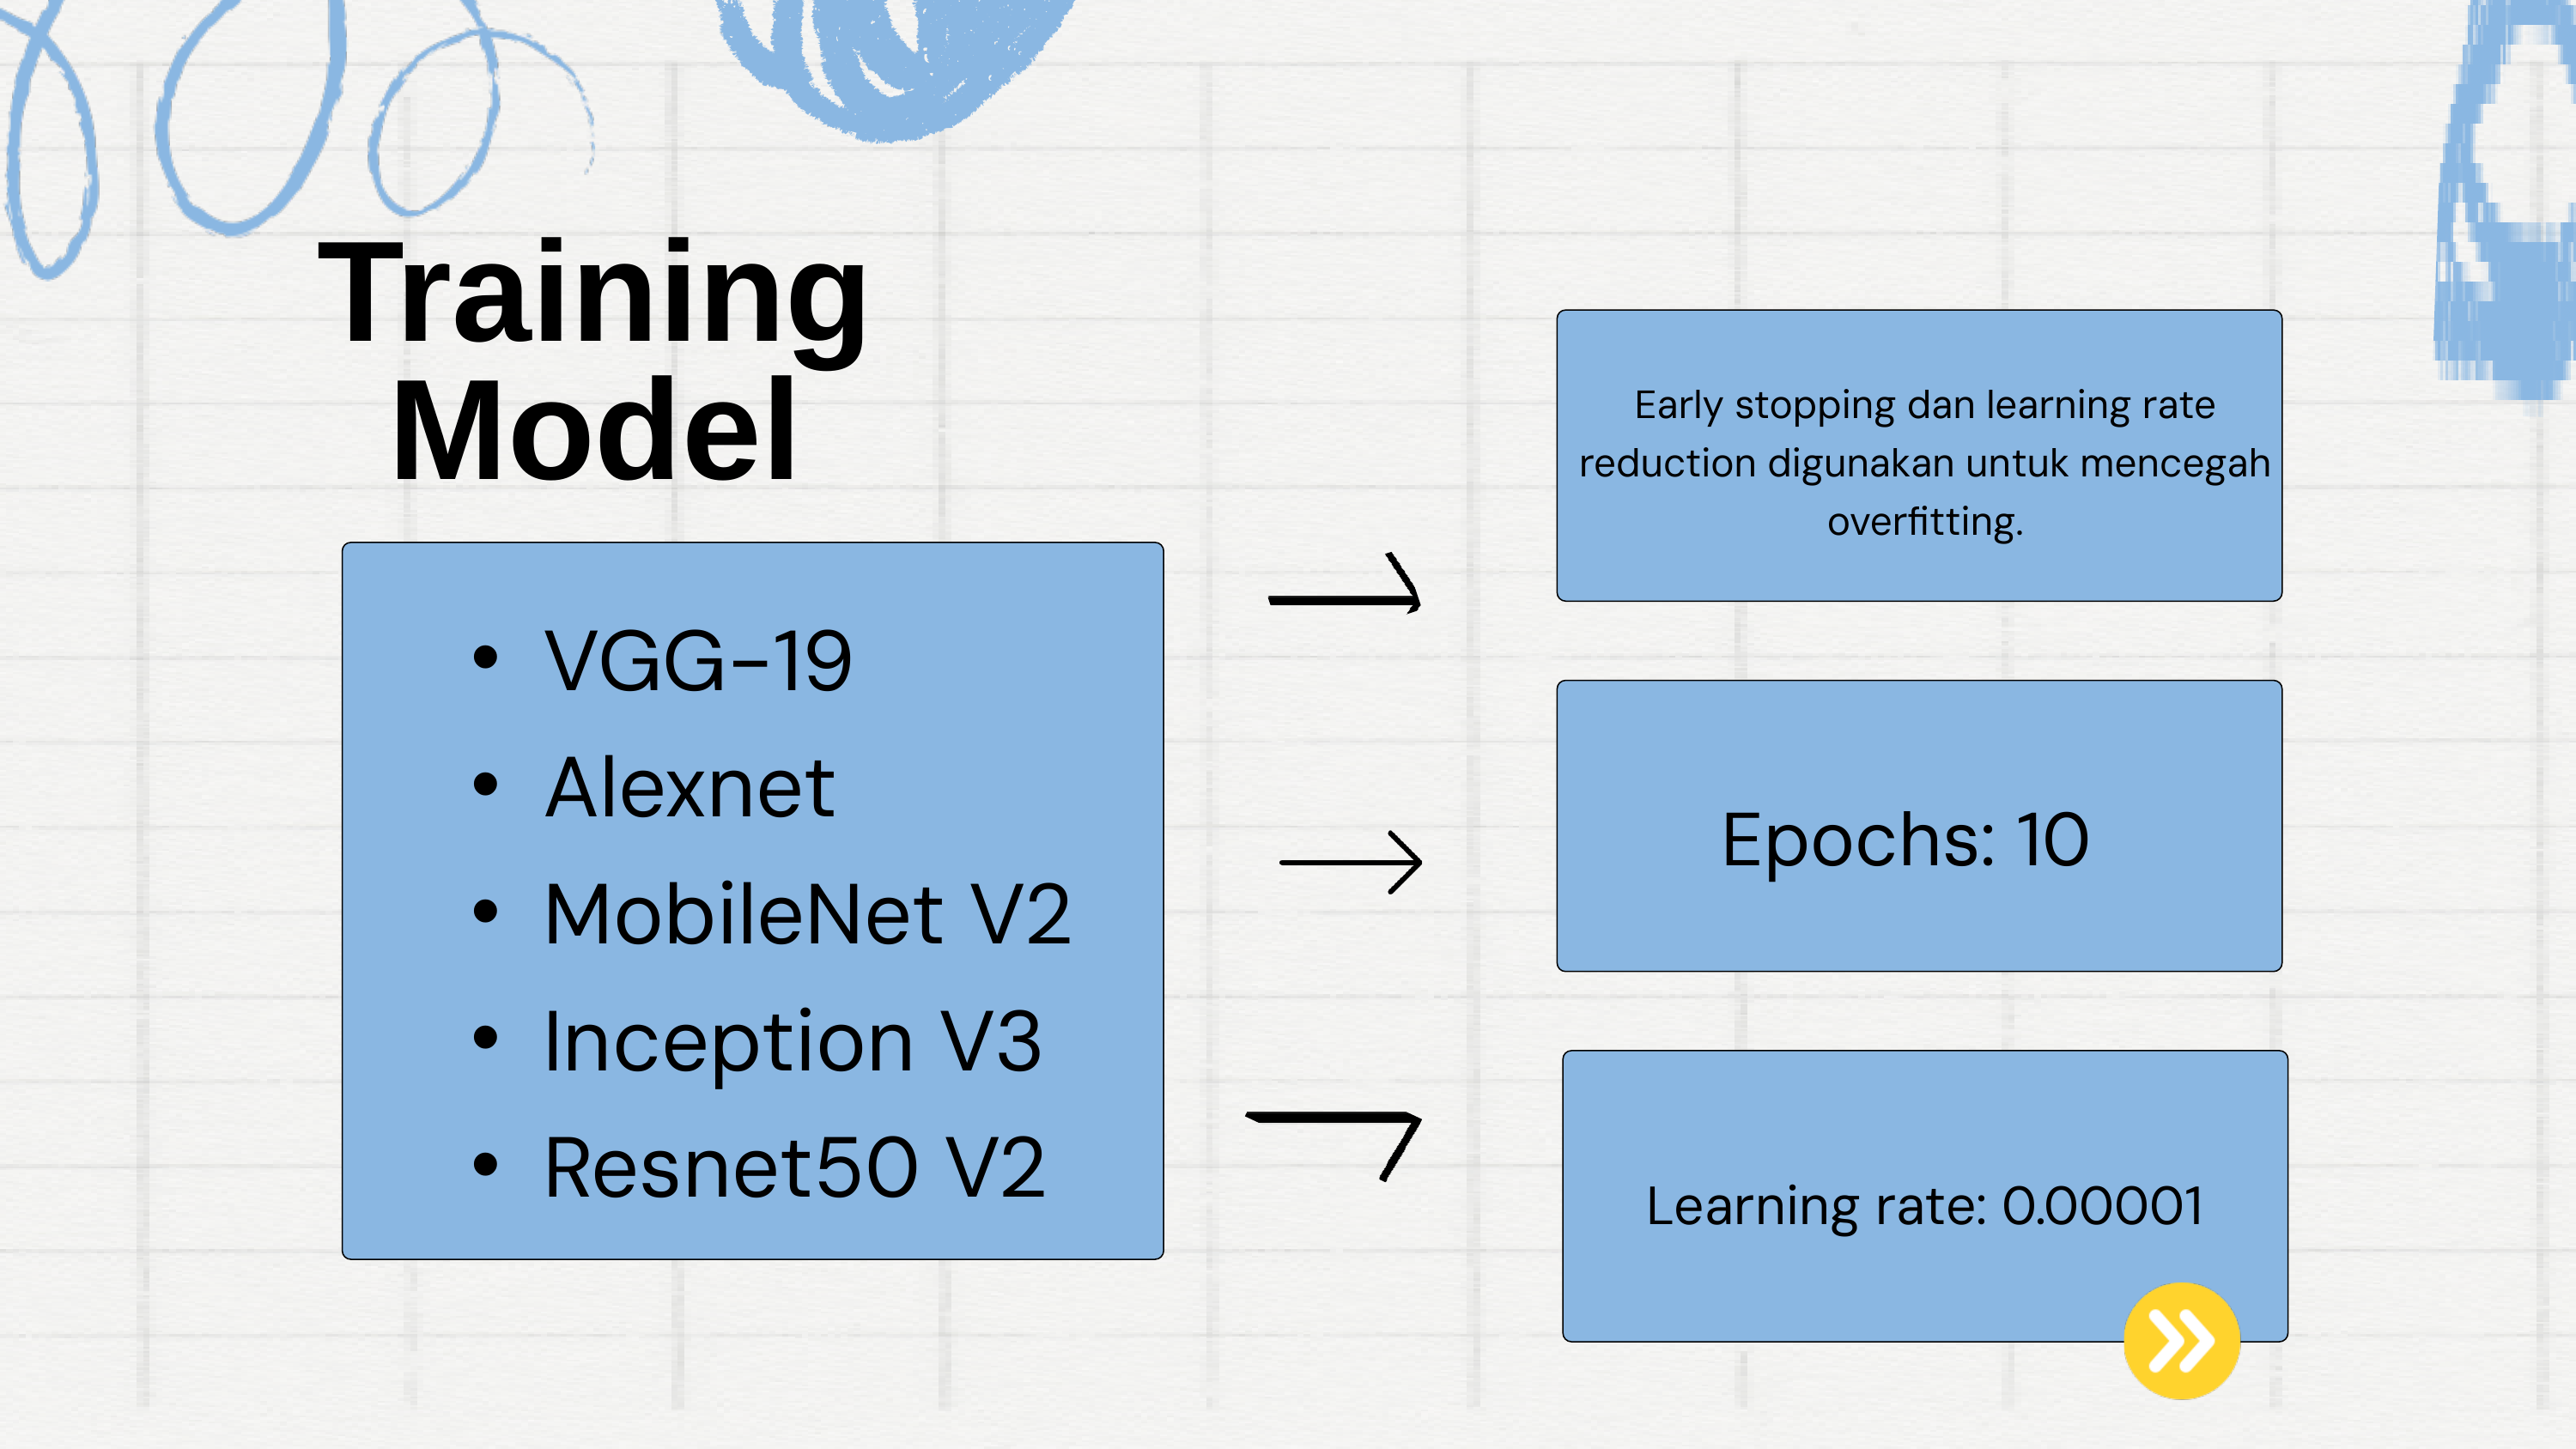

Training Model

Early stopping dan learning rate reduction digunakan untuk mencegah overfitting.

VGG-19
Alexnet
MobileNet V2
Inception V3
Resnet50 V2

Epochs: 10

Learning rate: 0.00001